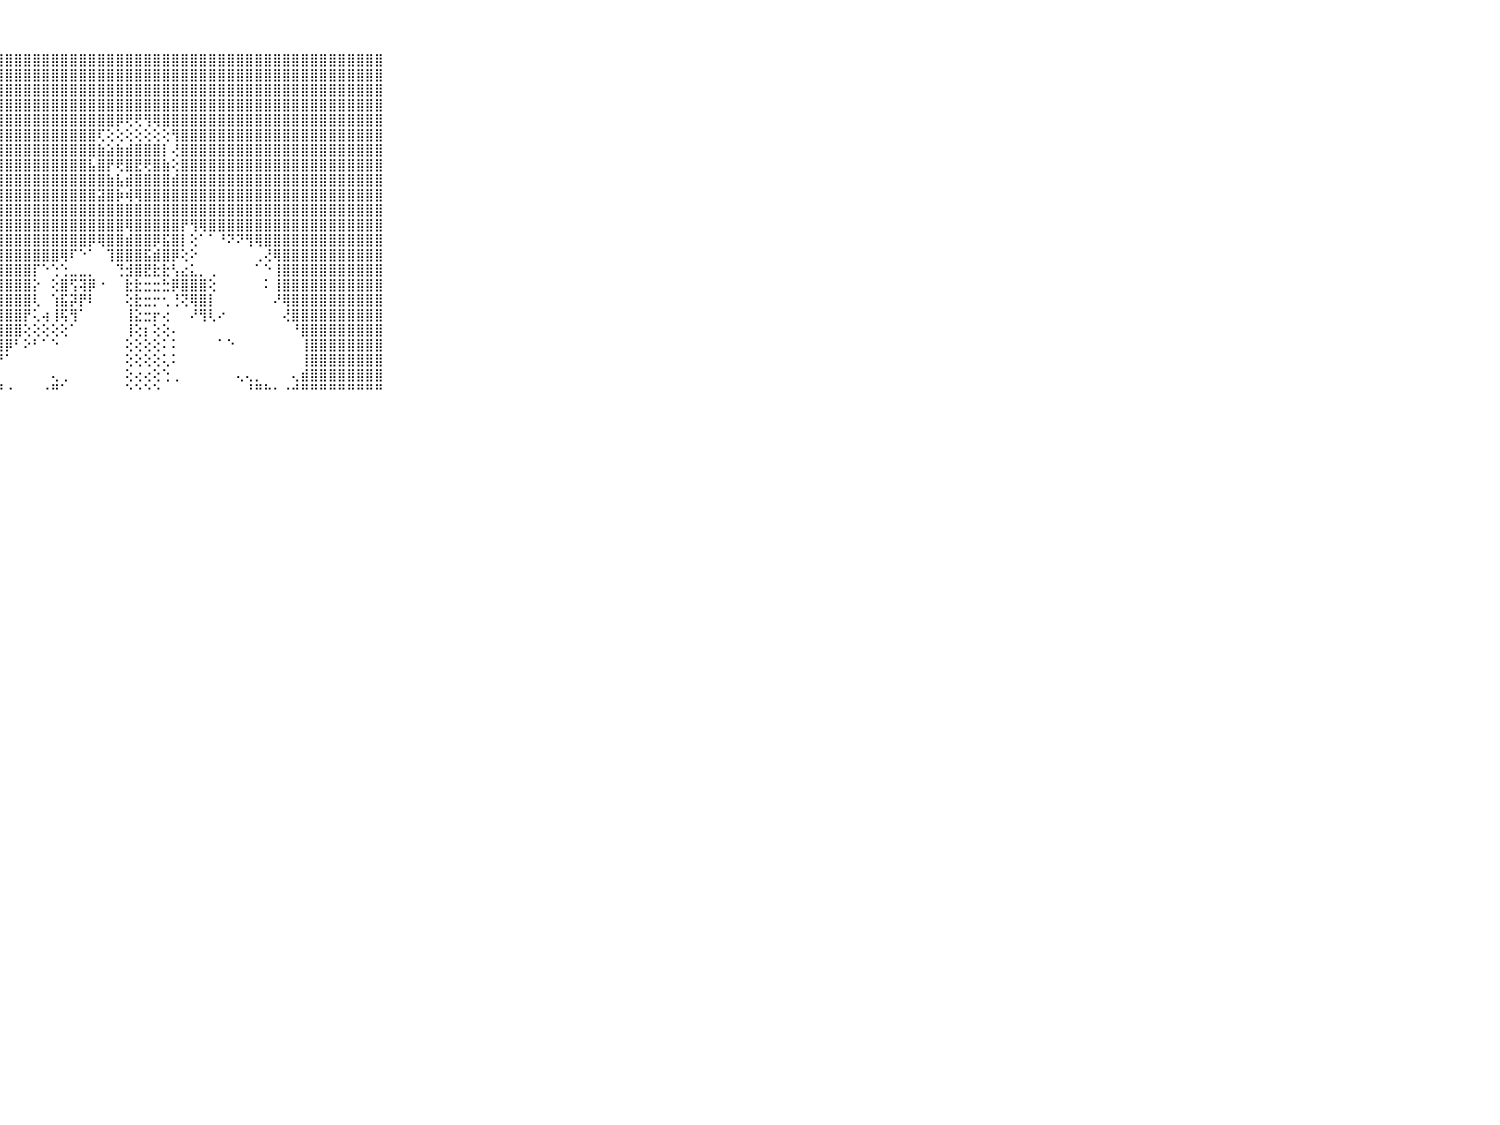

⠀⠀⠀⠀⠀⠀⠀⠀⠀⠀⠀⣿⣿⣿⣿⣿⣿⣿⣿⣿⣿⣿⣿⣿⣿⣿⣿⣿⣿⣿⣿⣿⣿⣿⣿⣿⣿⣿⣿⣿⣿⣿⣿⣿⣿⣿⣿⣿⣿⣿⣿⣿⣿⣿⣿⣿⣿⣿⣿⣿⣿⣿⣿⣿⣿⣿⣿⣿⣿⠀⠀⠀⠀⠀⠀⠀⠀⠀⠀⠀⠀
⠀⠀⠀⠀⠀⠀⠀⠀⠀⠀⠀⣿⣿⣿⣿⣿⣿⣿⣿⣿⣿⣿⣿⣿⣿⣿⣿⣿⣿⣿⣿⣿⣿⣿⣿⣿⣿⣿⣿⣿⣿⣿⣿⣿⣿⣿⣿⣿⣿⣿⣿⣿⣿⣿⣿⣿⣿⣿⣿⣿⣿⣿⣿⣿⣿⣿⣿⣿⣿⠀⠀⠀⠀⠀⠀⠀⠀⠀⠀⠀⠀
⠀⠀⠀⠀⠀⠀⠀⠀⠀⠀⠀⣿⣿⣿⣿⣿⣿⣿⣿⣿⣿⣿⣿⣿⣿⣿⣿⣿⣿⣿⣿⣿⣿⣿⣿⣿⣿⣿⣿⣿⣿⣿⣿⣿⣿⣿⣿⣿⣿⣿⣿⣿⣿⣿⣿⣿⣿⣿⣿⣿⣿⣿⣿⣿⣿⣿⣿⣿⣿⠀⠀⠀⠀⠀⠀⠀⠀⠀⠀⠀⠀
⠀⠀⠀⠀⠀⠀⠀⠀⠀⠀⠀⣿⣿⣿⣿⣿⣿⣿⣿⣿⣿⣿⣿⣿⣿⣿⣿⣿⣿⣿⣿⣿⣿⣿⣿⣿⣿⣿⣿⣿⣿⣿⣿⣿⣿⣿⣿⣿⣿⣿⣿⣿⣿⣿⣿⣿⣿⣿⣿⣿⣿⣿⣿⣿⣿⣿⣿⣿⣿⠀⠀⠀⠀⠀⠀⠀⠀⠀⠀⠀⠀
⠀⠀⠀⠀⠀⠀⠀⠀⠀⠀⠀⣿⣿⣿⣿⣿⣿⣿⣿⣿⣿⣿⣿⣿⣿⣿⣿⣿⣿⣿⣿⣿⣿⣿⣿⣿⣿⣿⣿⣿⡿⢟⢟⢻⢿⣿⣿⣿⣿⣿⣿⣿⣿⣿⣿⣿⣿⣿⣿⣿⣿⣿⣿⣿⣿⣿⣿⣿⣿⠀⠀⠀⠀⠀⠀⠀⠀⠀⠀⠀⠀
⠀⠀⠀⠀⠀⠀⠀⠀⠀⠀⠀⣿⣿⣿⣿⣿⣿⣿⣿⣿⣿⣿⣿⣿⣿⣿⣿⣿⣿⣿⣿⣿⣿⣿⣿⣿⣿⣿⢏⢕⢕⢕⢕⢕⢕⢕⢻⣿⣿⣿⣿⣿⣿⣿⣿⣿⣿⣿⣿⣿⣿⣿⣿⣿⣿⣿⣿⣿⣿⠀⠀⠀⠀⠀⠀⠀⠀⠀⠀⠀⠀
⠀⠀⠀⠀⠀⠀⠀⠀⠀⠀⠀⣿⣿⣿⣿⣿⣿⣿⣿⣿⣿⣿⣿⣿⣿⣿⣿⣿⣿⣿⣿⣿⣿⣿⣿⣿⣿⣿⣷⣵⣷⣾⣿⣿⣿⡇⢜⣿⣿⣿⣿⣿⣿⣿⣿⣿⣿⣿⣿⣿⣿⣿⣿⣿⣿⣿⣿⣿⣿⠀⠀⠀⠀⠀⠀⠀⠀⠀⠀⠀⠀
⠀⠀⠀⠀⠀⠀⠀⠀⠀⠀⠀⣿⣿⣿⣿⣿⣿⣿⣿⣿⣿⣿⣿⣿⣿⣿⣿⣿⣿⣿⣿⣿⣿⣿⣿⣿⣿⣧⣿⡟⢟⣿⣟⢟⣿⣷⢕⣿⣿⣿⣿⣿⣿⣿⣿⣿⣿⣿⣿⣿⣿⣿⣿⣿⣿⣿⣿⣿⣿⠀⠀⠀⠀⠀⠀⠀⠀⠀⠀⠀⠀
⠀⠀⠀⠀⠀⠀⠀⠀⠀⠀⠀⣿⣿⣿⣿⣿⣿⣿⣿⣿⣿⣿⣿⣿⣿⣿⣿⣿⣿⣿⣿⣿⣿⣿⣿⣿⣿⣿⣿⣷⣧⣾⣿⣿⣿⣿⣾⣿⣿⣿⣿⣿⣿⣿⣿⣿⣿⣿⣿⣿⣿⣿⣿⣿⣿⣿⣿⣿⣿⠀⠀⠀⠀⠀⠀⠀⠀⠀⠀⠀⠀
⠀⠀⠀⠀⠀⠀⠀⠀⠀⠀⠀⣿⣿⣿⣿⣿⣿⣿⣿⣿⣿⣿⣿⣿⣿⣿⣿⣿⣿⣿⣿⣿⣿⣿⣿⣿⣿⣿⣽⣿⡷⢾⢿⣿⣿⣿⣿⣿⣿⣿⣿⣿⣿⣿⣿⣿⣿⣿⣿⣿⣿⣿⣿⣿⣿⣿⣿⣿⣿⠀⠀⠀⠀⠀⠀⠀⠀⠀⠀⠀⠀
⠀⠀⠀⠀⠀⠀⠀⠀⠀⠀⠀⣿⣿⣿⣿⣿⣿⣿⣿⣿⣿⣿⣿⣿⣿⣿⣿⣿⣿⣿⣿⣿⣿⣿⣿⣿⣿⣿⣿⣿⣿⣿⣿⣿⣿⣿⣿⣿⣿⣿⣿⣿⣿⣿⣿⣿⣿⣿⣿⣿⣿⣿⣿⣿⣿⣿⣿⣿⣿⠀⠀⠀⠀⠀⠀⠀⠀⠀⠀⠀⠀
⠀⠀⠀⠀⠀⠀⠀⠀⠀⠀⠀⣿⣿⣿⣿⣿⣿⣿⣿⣿⣿⣿⣿⣿⣿⣿⣿⣿⣿⣿⣿⣿⣿⣿⣿⣿⣿⣿⣿⣿⣿⢿⣿⣿⣿⣿⣿⡟⢻⢿⣿⣿⣿⣿⣿⣿⣿⣿⣿⣿⣿⣿⣿⣿⣿⣿⣿⣿⣿⠀⠀⠀⠀⠀⠀⠀⠀⠀⠀⠀⠀
⠀⠀⠀⠀⠀⠀⠀⠀⠀⠀⠀⣿⣿⣿⣿⣿⣿⣿⣿⣿⣿⣿⣿⣿⣿⣿⣿⣿⣿⣿⣿⣿⣿⣿⣿⣿⣿⡿⢿⣿⣿⣾⣿⣿⡿⣯⣿⡇⢕⠁⠁⠘⠝⠝⢻⢿⣿⣿⣿⣿⣿⣿⣿⣿⣿⣿⣿⣿⣿⠀⠀⠀⠀⠀⠀⠀⠀⠀⠀⠀⠀
⠀⠀⠀⠀⠀⠀⠀⠀⠀⠀⠀⣿⣿⣿⣿⣿⣿⣿⣿⣿⣿⣿⣿⣿⣿⣿⣿⣿⣿⣿⣿⣿⣿⣿⢿⠏⠑⠁⠀⢹⣿⣿⣿⣯⣾⣿⡿⢕⠕⠀⠀⠀⠀⠀⠀⢀⢜⢿⣿⣿⣿⣿⣿⣿⣿⣿⣿⣿⣿⠀⠀⠀⠀⠀⠀⠀⠀⠀⠀⠀⠀
⠀⠀⠀⠀⠀⠀⠀⠀⠀⠀⠀⣿⣿⣿⣿⣿⣿⣿⣿⣿⣿⣿⣿⣿⣿⣿⣿⣿⣿⣿⣿⡏⠑⢑⢑⣀⣀⡀⠀⠀⢙⣺⣿⣟⣗⣗⢣⣔⣅⡀⢀⠀⠀⠀⠀⠁⠑⢸⣿⣿⣿⣿⣿⣿⣿⣿⣿⣿⣿⠀⠀⠀⠀⠀⠀⠀⠀⠀⠀⠀⠀
⠀⠀⠀⠀⠀⠀⠀⠀⠀⠀⠀⣿⣿⣿⣿⣿⣿⣿⣿⣿⣿⣿⣿⣿⣿⣿⣿⣿⣿⣿⣿⡕⠀⢕⣿⢫⢽⡿⠐⠀⠀⣗⣗⣒⣒⣓⡿⣿⣿⣿⢕⠀⠀⠀⠀⠀⠅⢸⣿⣿⣿⣿⣿⣿⣿⣿⣿⣿⣿⠀⠀⠀⠀⠀⠀⠀⠀⠀⠀⠀⠀
⠀⠀⠀⠀⠀⠀⠀⠀⠀⠀⠀⣿⣿⣿⣿⣿⣿⣿⣿⣿⣿⣿⣿⣿⣿⣿⣿⣿⣿⣿⣿⢇⠀⢱⣯⡽⡟⠇⠀⠀⠀⢕⣗⣒⡒⢂⢘⢝⢿⣿⡇⠀⠀⠀⠀⠀⠀⠜⢿⣿⣿⣿⣿⣿⣿⣿⣿⣿⣿⠀⠀⠀⠀⠀⠀⠀⠀⠀⠀⠀⠀
⠀⠀⠀⠀⠀⠀⠀⠀⠀⠀⠀⣿⣿⣿⣿⣿⣿⣿⣿⣿⣿⣿⣿⣿⣿⣿⣿⣿⣿⣿⡟⢅⢴⢸⢯⢻⠁⠀⠀⠀⠀⢸⣕⣒⡖⢔⠀⠀⠜⢻⢇⠔⠀⠀⠀⠀⠀⠀⢜⣿⣿⣿⣿⣿⣿⣿⣿⣿⣿⠀⠀⠀⠀⠀⠀⠀⠀⠀⠀⠀⠀
⠀⠀⠀⠀⠀⠀⠀⠀⠀⠀⠀⣿⣿⣿⣿⣿⣿⣿⣿⣿⣿⣿⣿⣿⣿⣿⣿⣿⣿⣿⢕⢕⢕⢕⢕⠁⠀⠀⠀⠀⠀⢸⢕⡆⢕⢕⠄⠀⠀⠀⠀⠀⠀⠀⠀⠀⠀⠀⠀⠘⣿⣿⣿⣿⣿⣿⣿⣿⣿⠀⠀⠀⠀⠀⠀⠀⠀⠀⠀⠀⠀
⠀⠀⠀⠀⠀⠀⠀⠀⠀⠀⠀⣿⣿⣿⣿⣿⣿⣿⣿⣿⣿⣿⣿⣿⣿⣿⣿⣿⡿⠃⠕⠃⠁⠑⠀⠀⠀⠀⠀⠀⠀⢕⢕⢕⢕⠅⠅⠀⠀⠀⠀⠁⠑⠀⠀⠀⠀⠀⠀⠀⢸⣿⣿⣿⣿⣿⣿⣿⣿⠀⠀⠀⠀⠀⠀⠀⠀⠀⠀⠀⠀
⠀⠀⠀⠀⠀⠀⠀⠀⠀⠀⠀⣿⣿⣿⣿⣿⣿⣿⣿⣿⣿⣿⣿⣿⣿⣿⣿⡟⠁⠀⠀⠀⠀⠀⠀⠀⠀⠀⠀⠀⠀⢕⢕⢕⢕⢅⠅⠀⠀⠀⠀⠀⠀⠀⠀⠀⠀⠀⠀⠀⢸⣿⣿⣿⣿⣿⣿⣿⣿⠀⠀⠀⠀⠀⠀⠀⠀⠀⠀⠀⠀
⠀⠀⠀⠀⠀⠀⠀⠀⠀⠀⠀⣿⣿⣿⣿⣿⣿⣿⣿⣿⣿⣿⣿⣿⣿⣿⣿⡇⠀⠀⠀⠀⠀⢄⢀⠀⠀⠀⠀⠀⠀⢕⢔⢔⢕⢑⢀⠀⠀⠀⠀⠀⠀⢄⢄⡀⠀⠀⠀⢄⣾⣿⣿⣿⣿⣿⣿⣿⣿⠀⠀⠀⠀⠀⠀⠀⠀⠀⠀⠀⠀
⠀⠀⠀⠀⠀⠀⠀⠀⠀⠀⠀⠛⠛⠛⠛⠛⠛⠛⠛⠛⠛⠛⠛⠛⠛⠛⠛⠛⠐⠀⠀⠀⠐⠛⠁⠀⠀⠀⠀⠀⠀⠑⠑⠑⠑⠀⠀⠀⠀⠀⠀⠀⠀⠀⠘⠛⠓⠂⠐⠚⠛⠛⠛⠛⠛⠛⠛⠛⠛⠀⠀⠀⠀⠀⠀⠀⠀⠀⠀⠀⠀